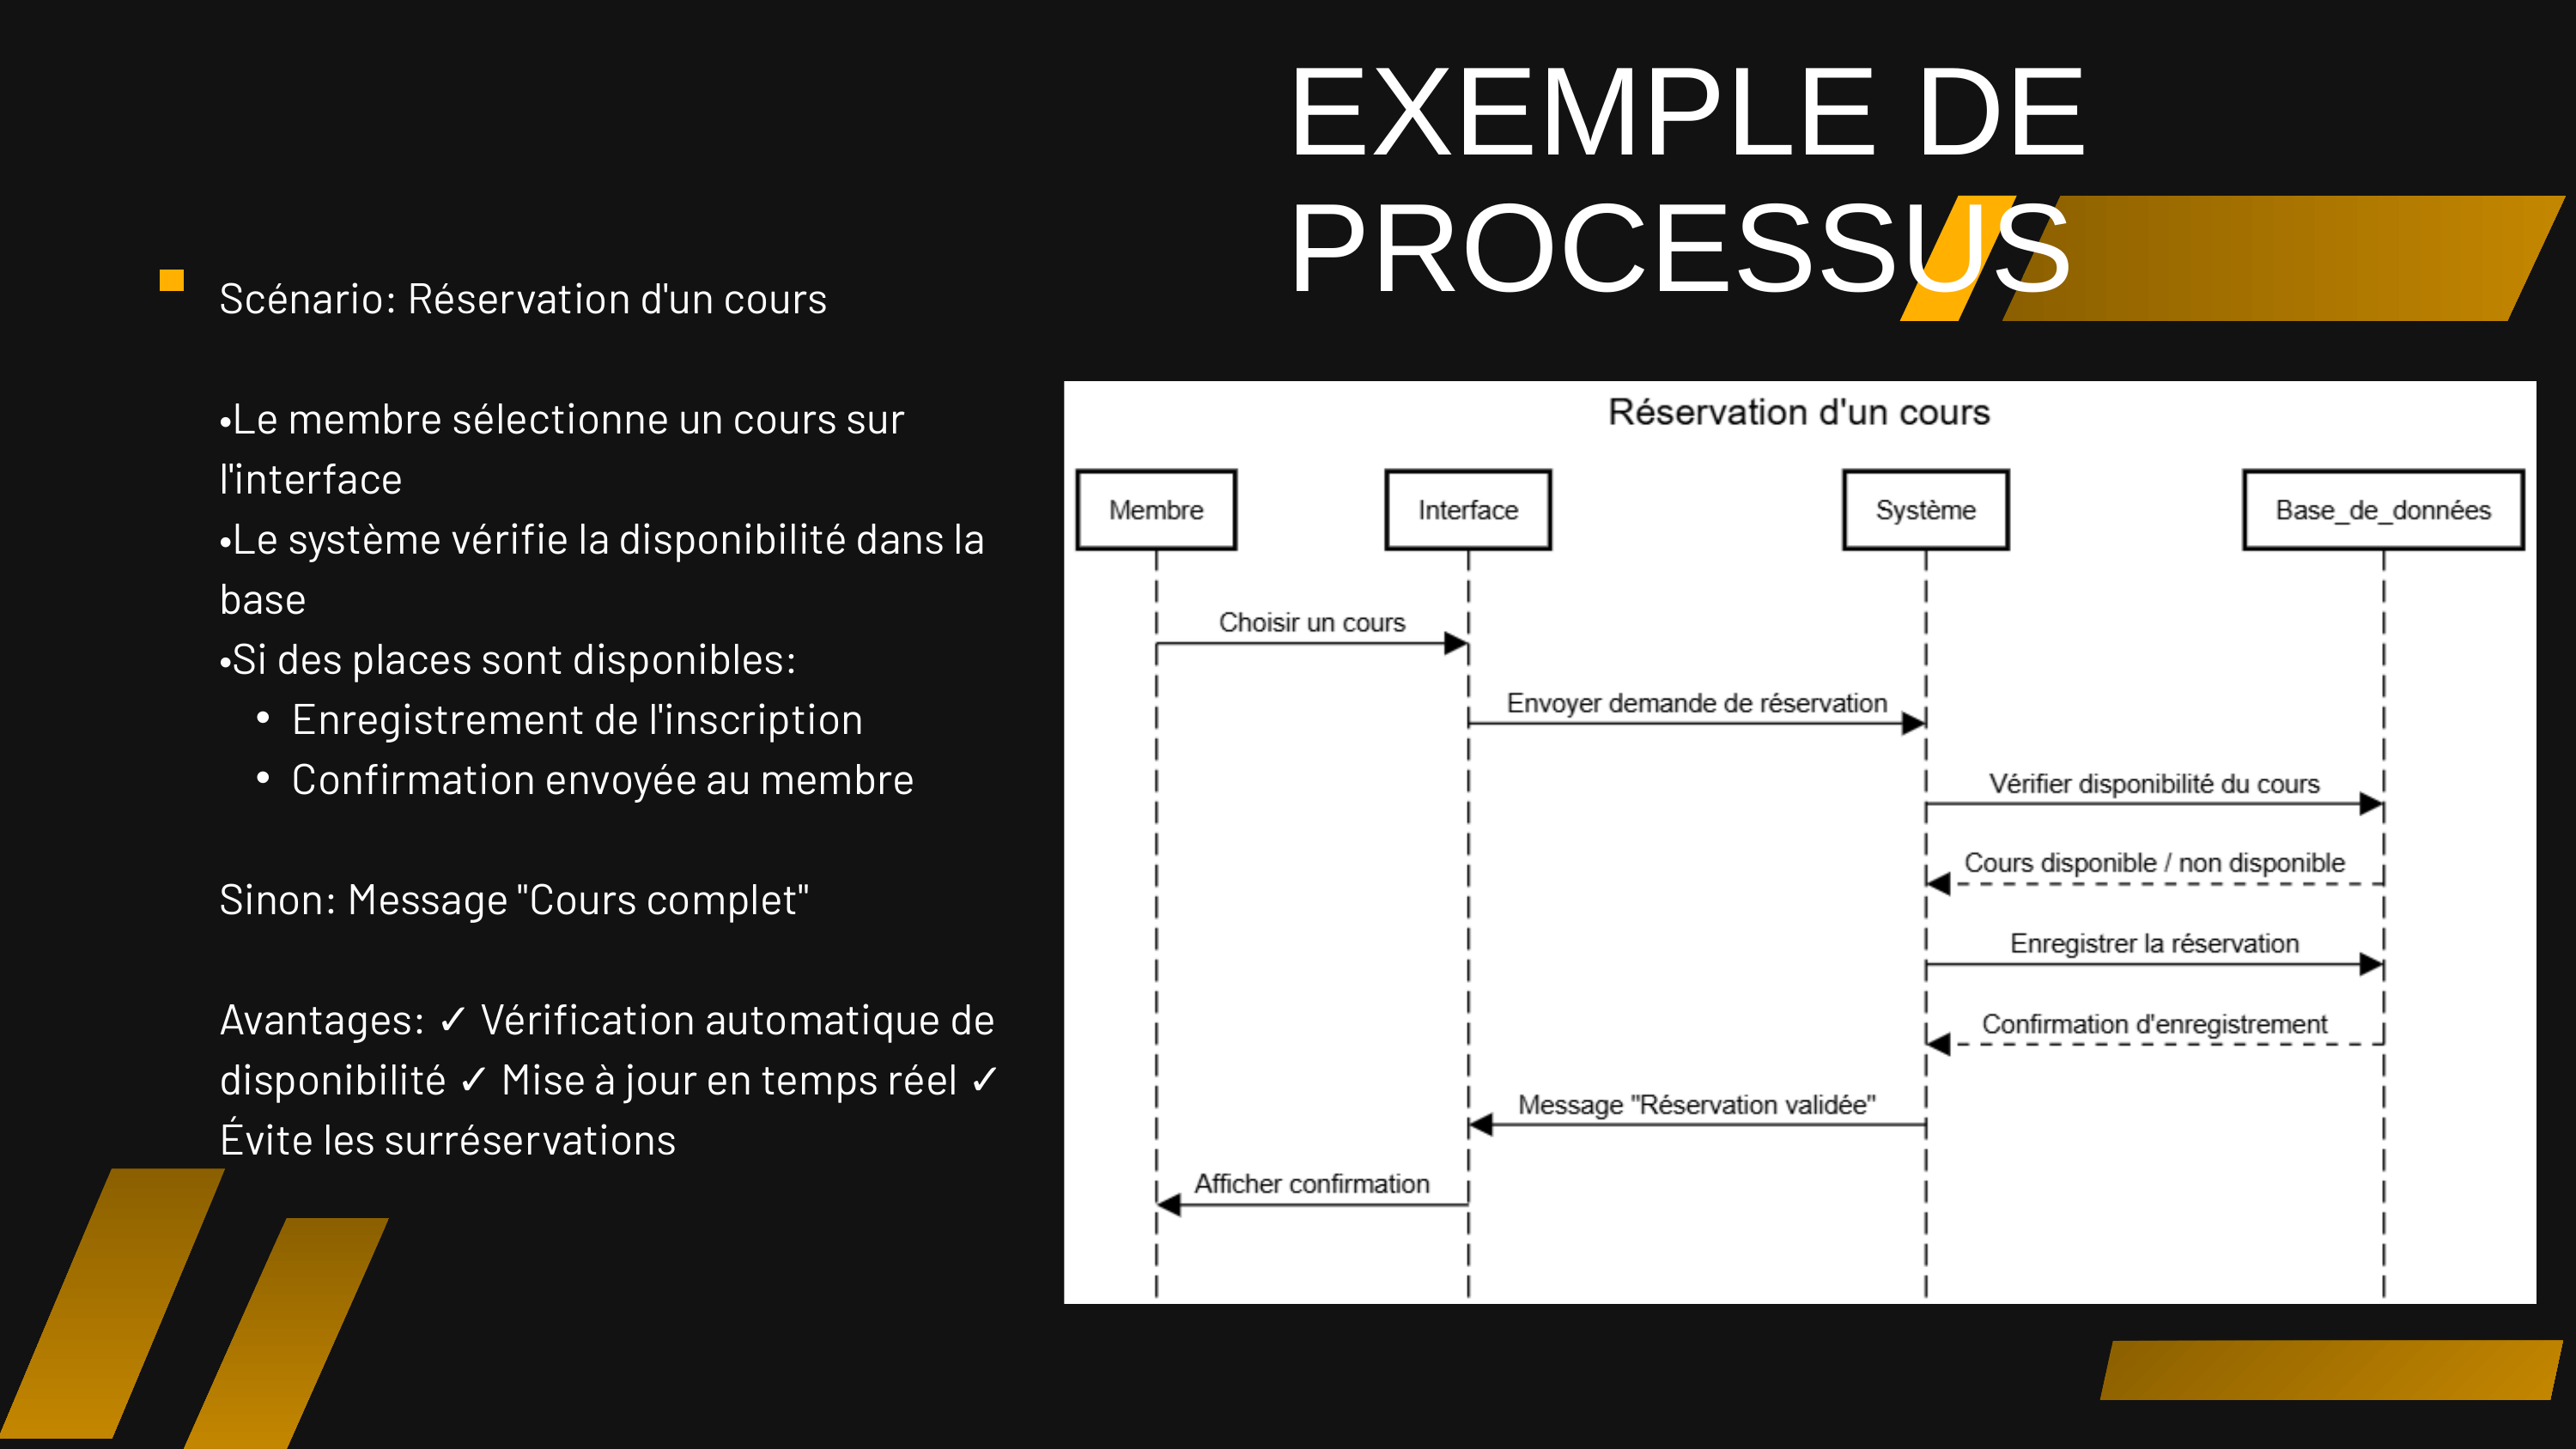

EXEMPLE DE PROCESSUS

Scénario: Réservation d'un cours

•Le membre sélectionne un cours sur l'interface
•Le système vérifie la disponibilité dans la base
•Si des places sont disponibles:
Enregistrement de l'inscription
Confirmation envoyée au membre

Sinon: Message "Cours complet"

Avantages: ✓ Vérification automatique de disponibilité ✓ Mise à jour en temps réel ✓ Évite les surréservations